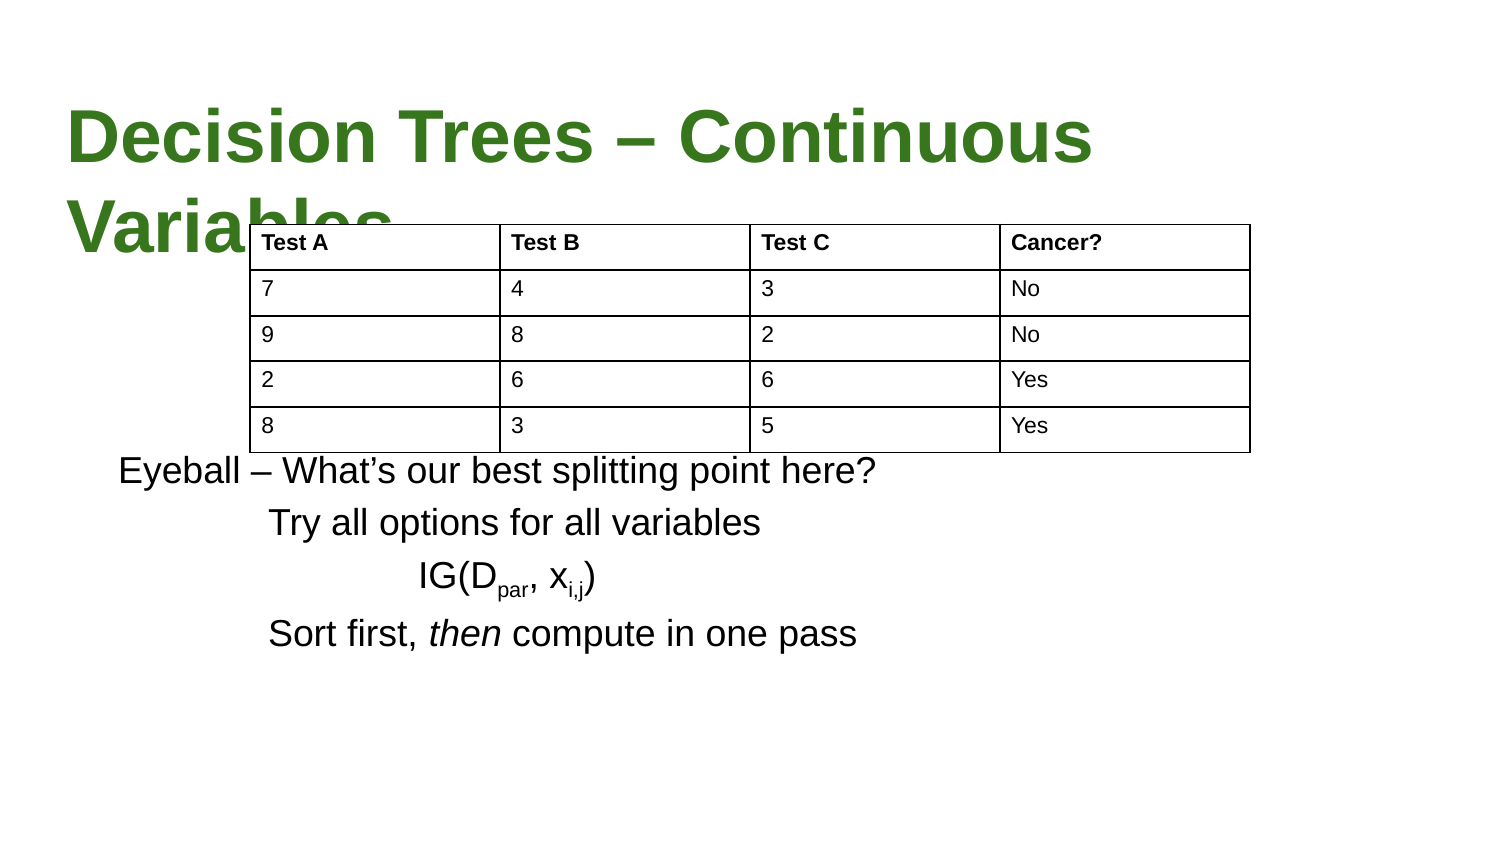

# Decision Trees – Continuous Variables

Eyeball – What’s our best splitting point here?
	Try all options for all variables
		IG(Dpar, xi,j)
	Sort first, then compute in one pass

| Test A | Test B | Test C | Cancer? |
| --- | --- | --- | --- |
| 7 | 4 | 3 | No |
| 9 | 8 | 2 | No |
| 2 | 6 | 6 | Yes |
| 8 | 3 | 5 | Yes |